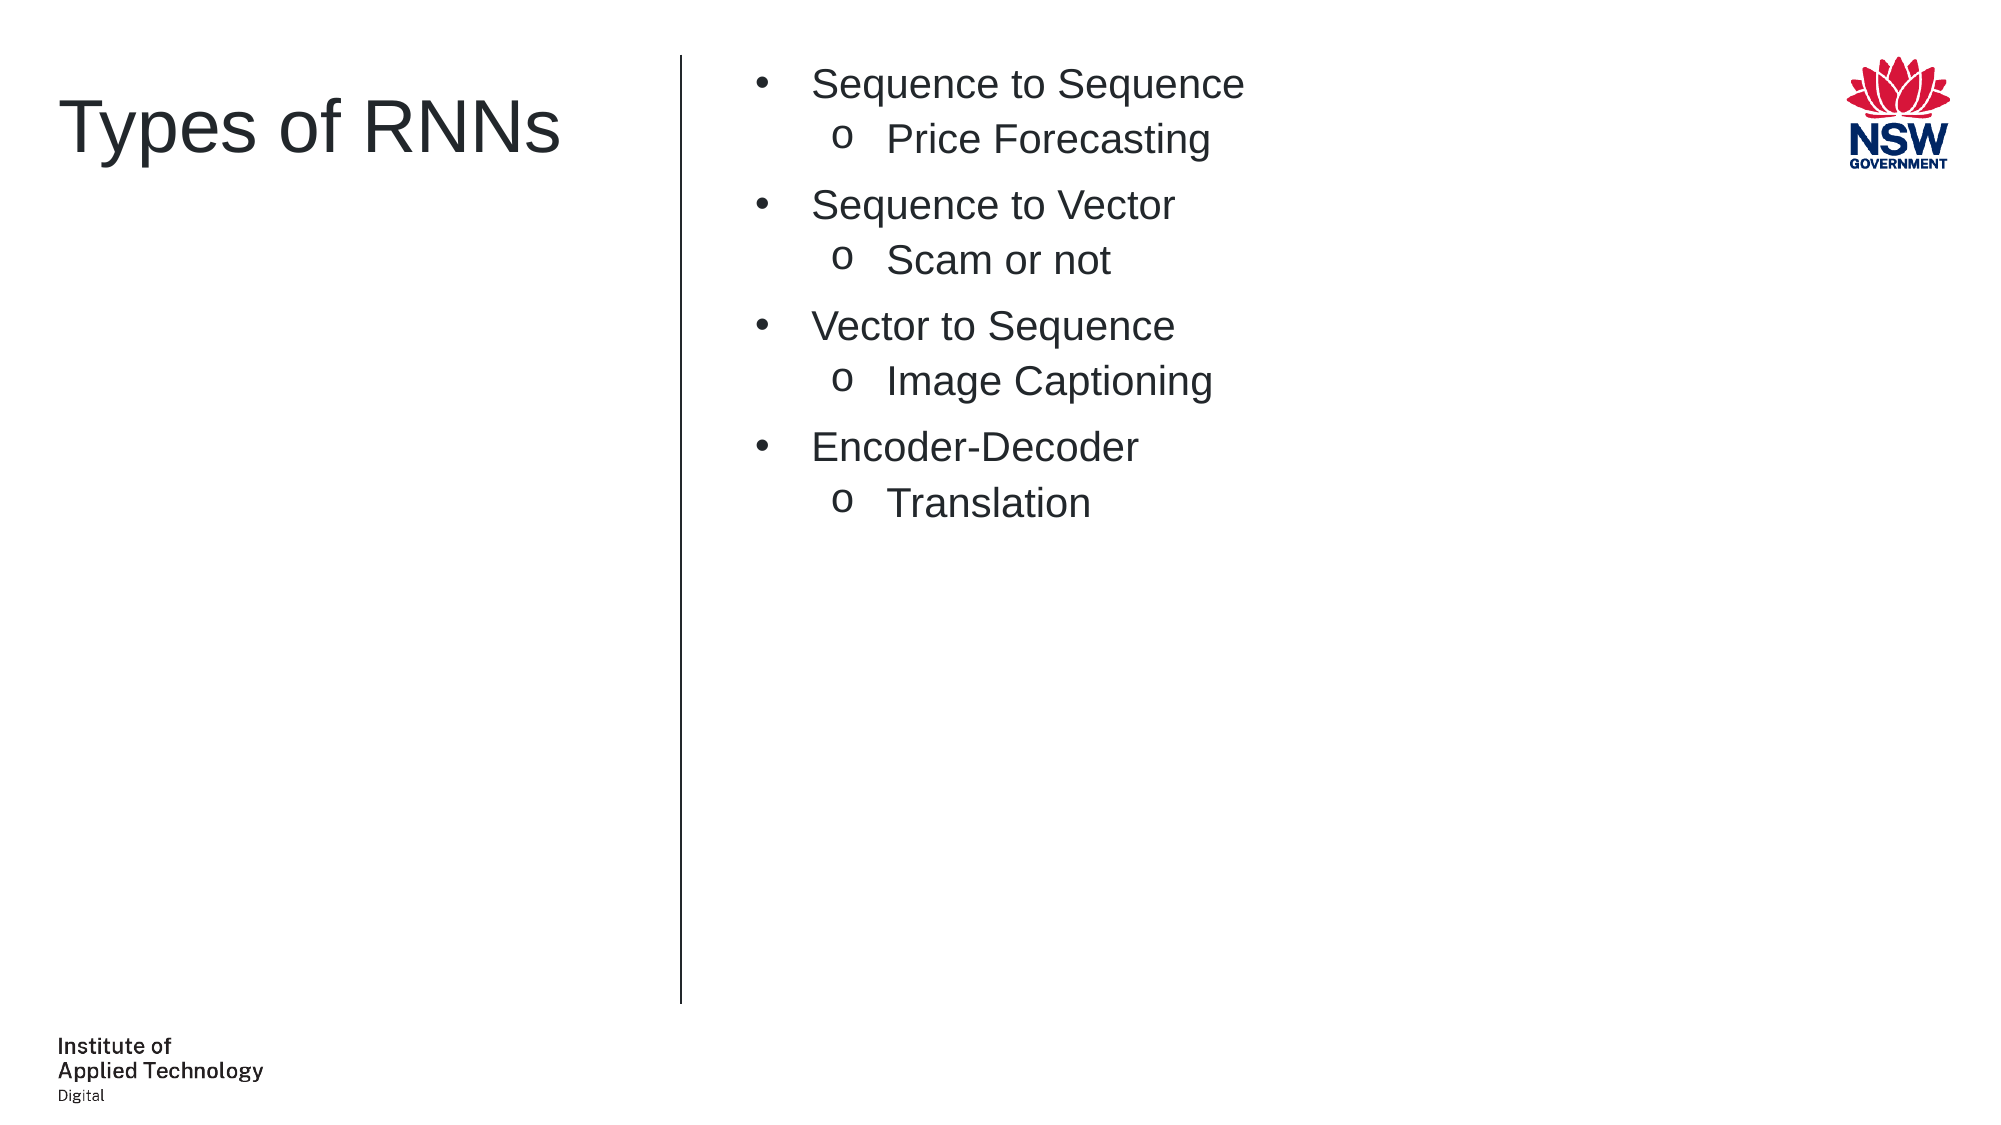

# Types of RNNs
Sequence to Sequence
Price Forecasting
Sequence to Vector
Scam or not
Vector to Sequence
Image Captioning
Encoder-Decoder
Translation